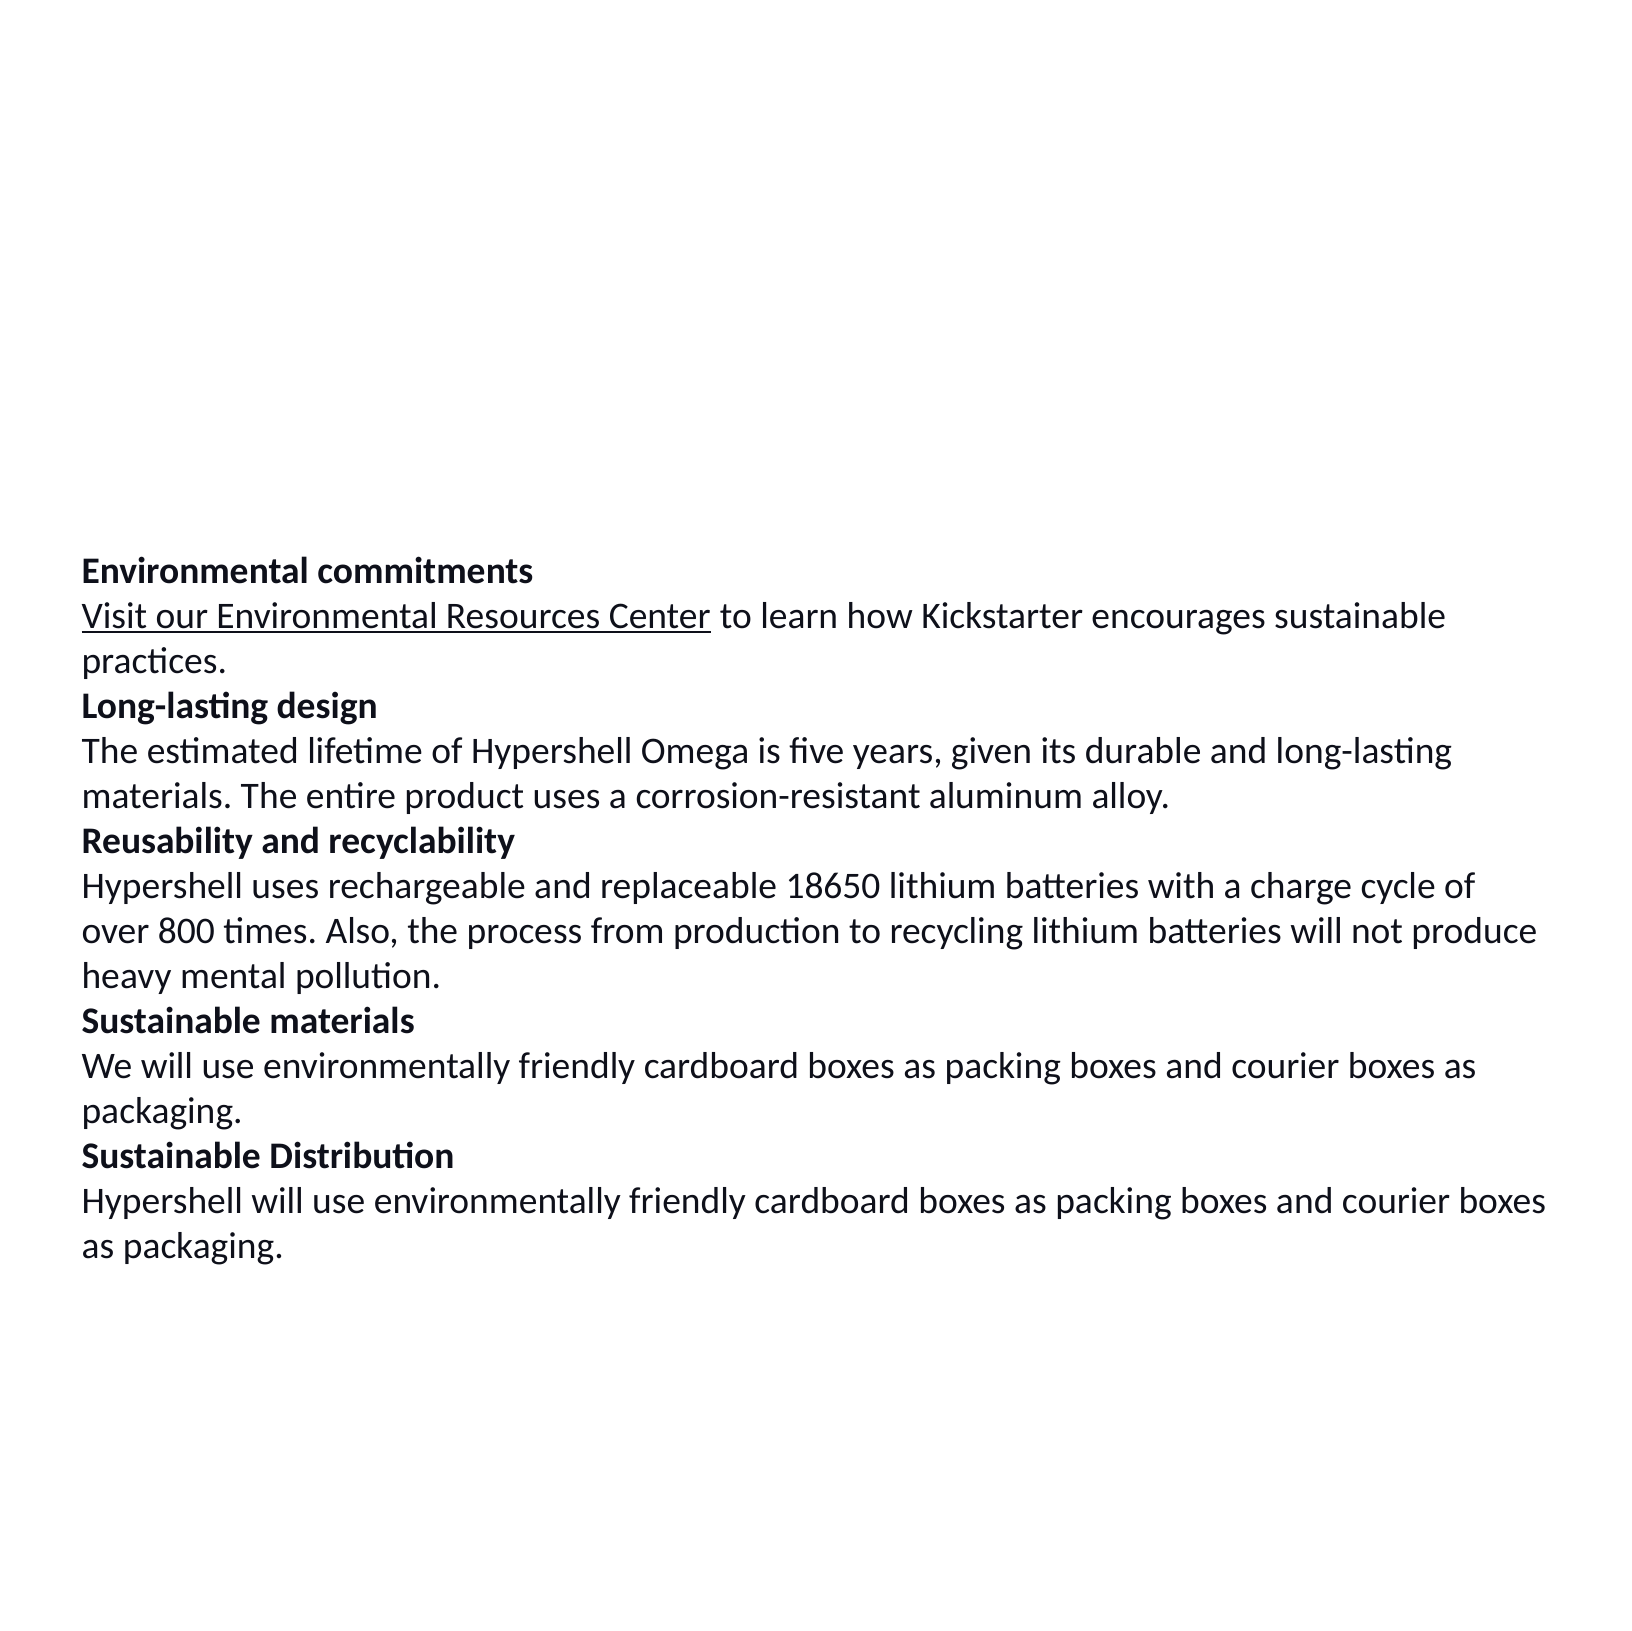

Environmental commitments
Visit our Environmental Resources Center to learn how Kickstarter encourages sustainable practices.
Long-lasting design
The estimated lifetime of Hypershell Omega is five years, given its durable and long-lasting materials. The entire product uses a corrosion-resistant aluminum alloy.
Reusability and recyclability
Hypershell uses rechargeable and replaceable 18650 lithium batteries with a charge cycle of over 800 times. Also, the process from production to recycling lithium batteries will not produce heavy mental pollution.
Sustainable materials
We will use environmentally friendly cardboard boxes as packing boxes and courier boxes as packaging.
Sustainable Distribution
Hypershell will use environmentally friendly cardboard boxes as packing boxes and courier boxes as packaging.